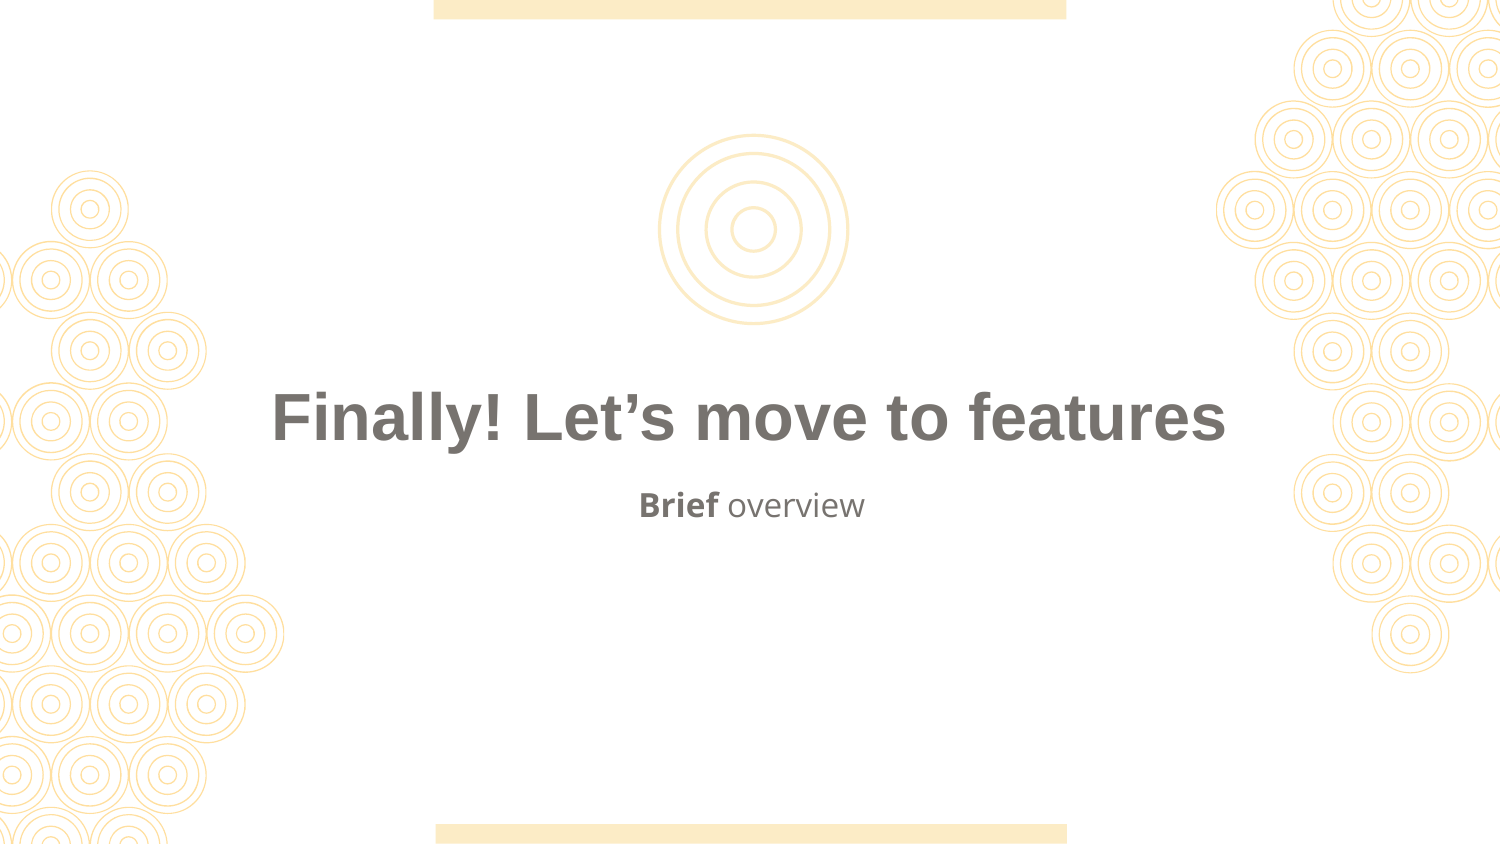

# Finally! Let’s move to features
Brief overview